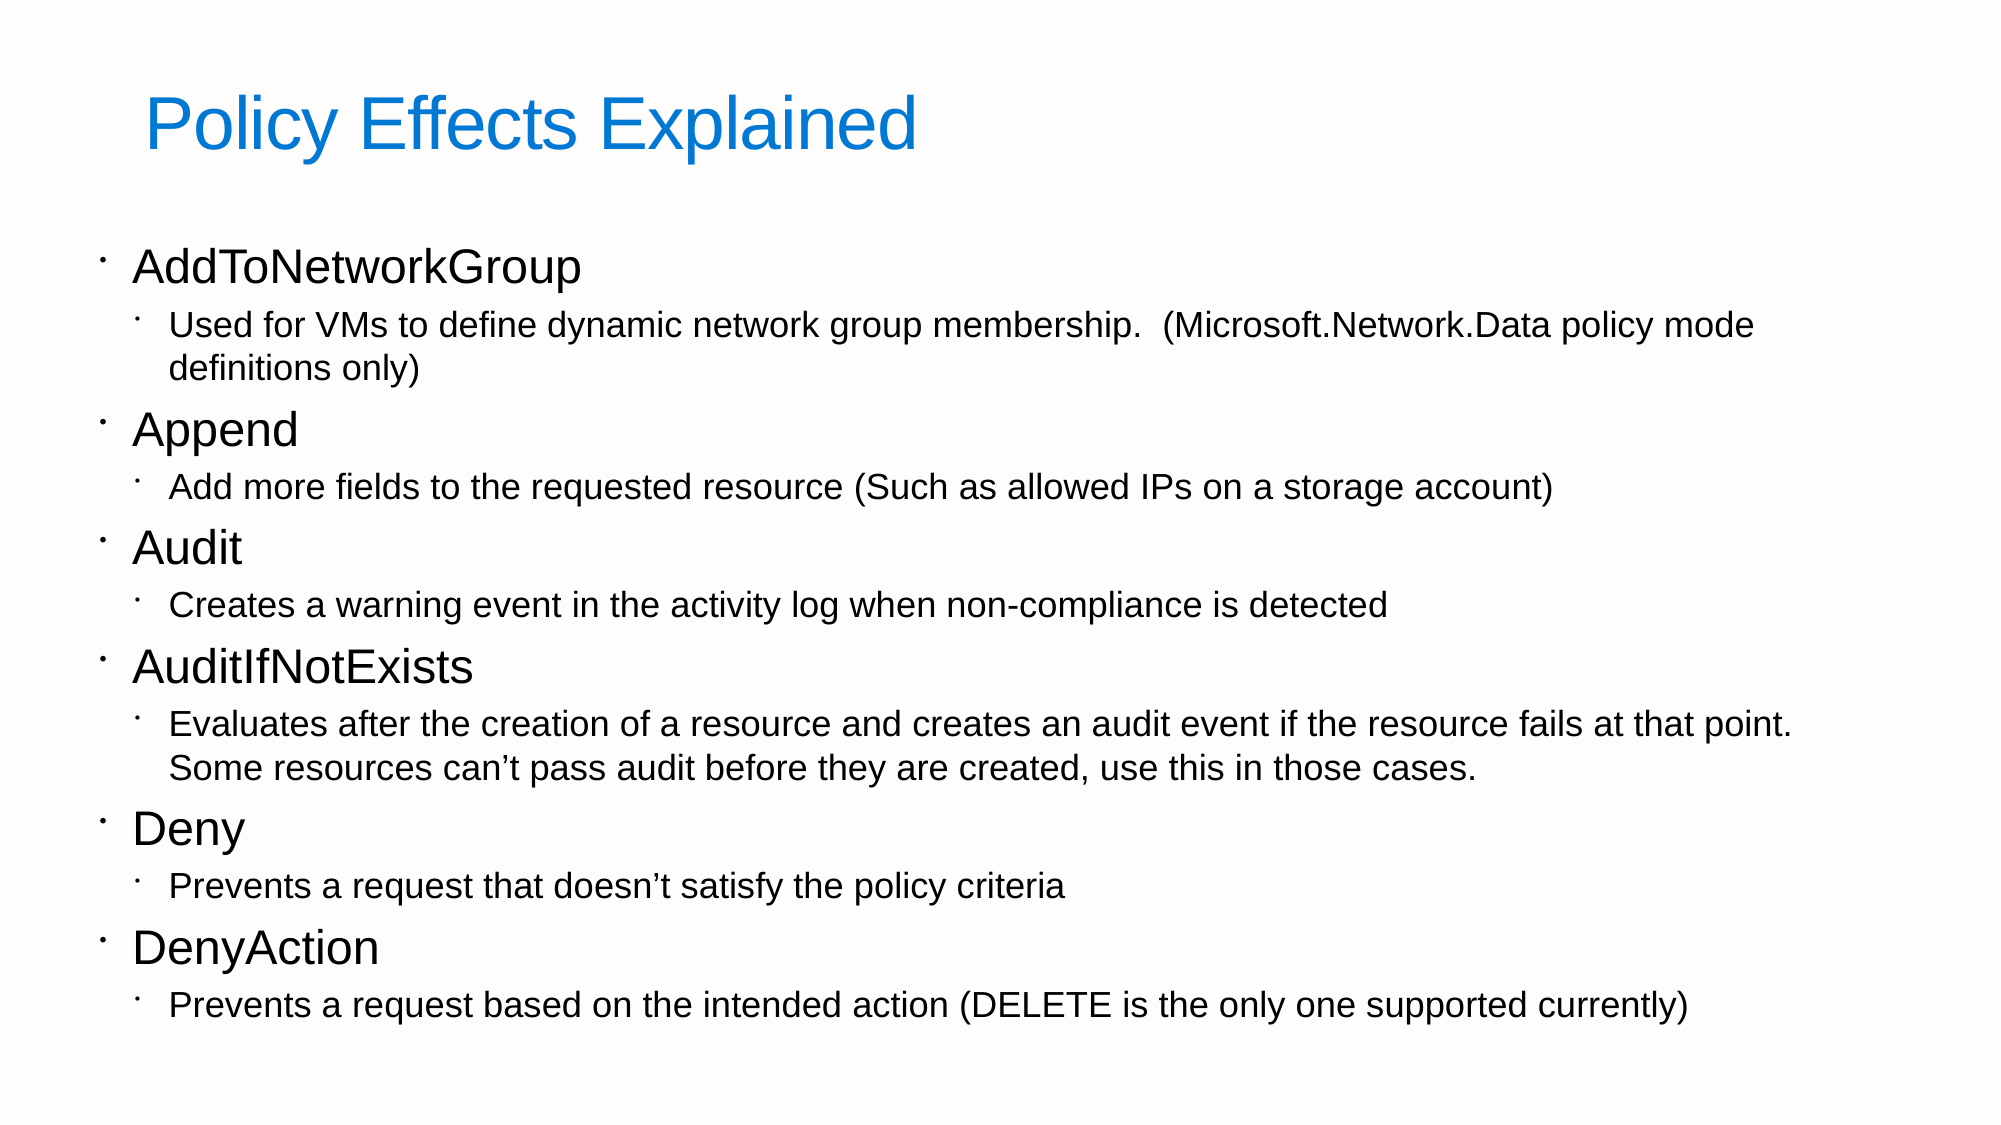

# Policy Effects Explained
AddToNetworkGroup
Used for VMs to define dynamic network group membership.  (Microsoft.Network.Data policy mode definitions only)
Append
Add more fields to the requested resource (Such as allowed IPs on a storage account)
Audit
Creates a warning event in the activity log when non-compliance is detected
AuditIfNotExists
Evaluates after the creation of a resource and creates an audit event if the resource fails at that point.  Some resources can’t pass audit before they are created, use this in those cases.
Deny
Prevents a request that doesn’t satisfy the policy criteria
DenyAction
Prevents a request based on the intended action (DELETE is the only one supported currently)